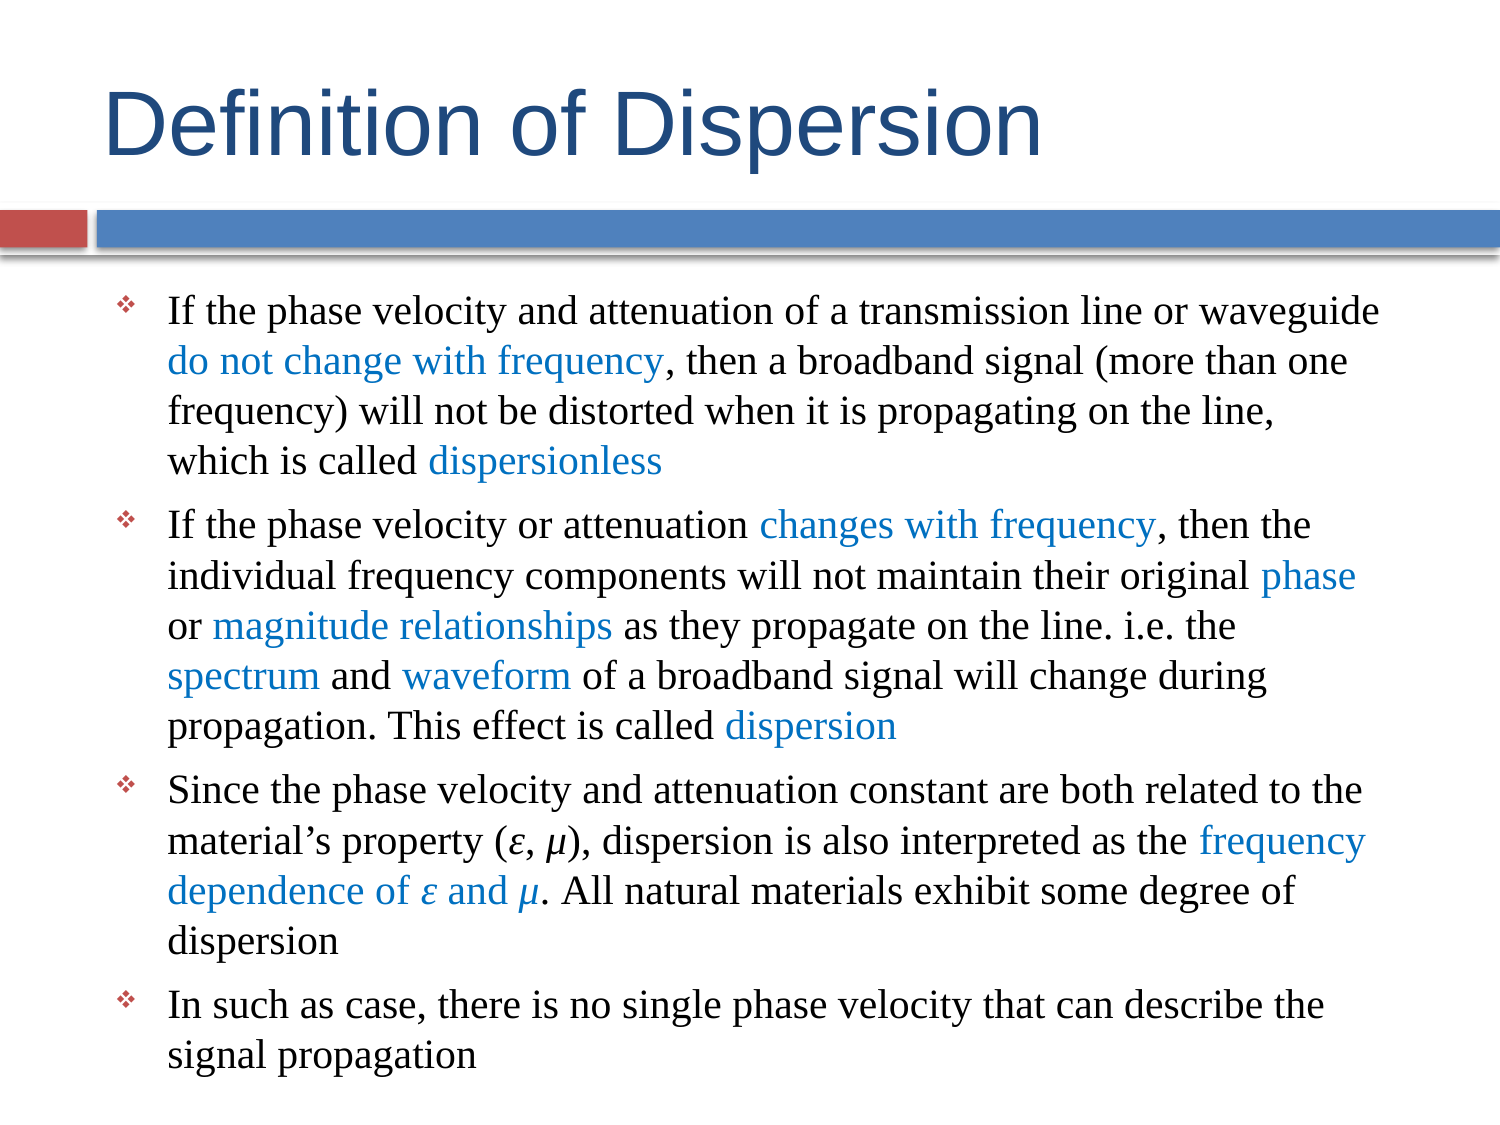

Definition of Dispersion
If the phase velocity and attenuation of a transmission line or waveguide do not change with frequency, then a broadband signal (more than one frequency) will not be distorted when it is propagating on the line, which is called dispersionless
If the phase velocity or attenuation changes with frequency, then the individual frequency components will not maintain their original phase or magnitude relationships as they propagate on the line. i.e. the spectrum and waveform of a broadband signal will change during propagation. This effect is called dispersion
Since the phase velocity and attenuation constant are both related to the material’s property (ε, μ), dispersion is also interpreted as the frequency dependence of ε and μ. All natural materials exhibit some degree of dispersion
In such as case, there is no single phase velocity that can describe the signal propagation